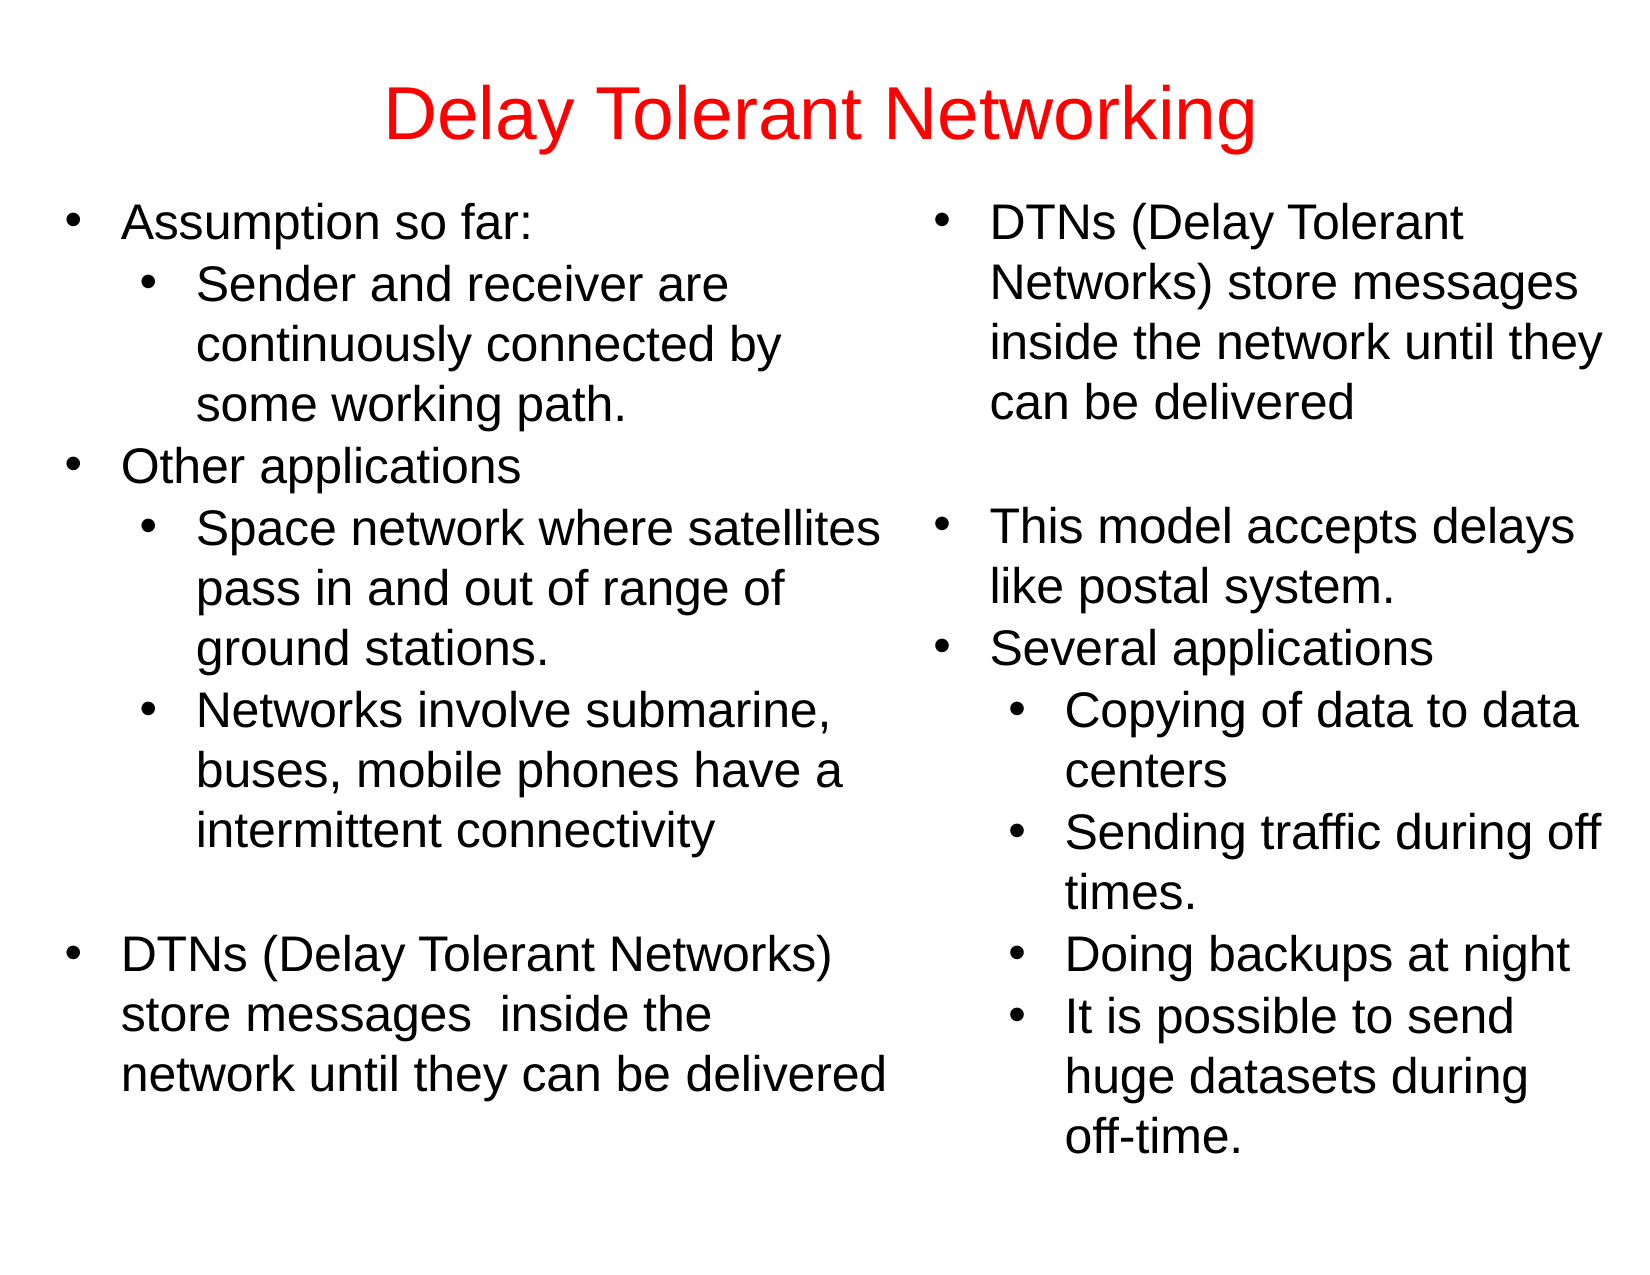

# Delay Tolerant Networking
Assumption so far:
Sender and receiver are continuously connected by some working path.
Other applications
Space network where satellites pass in and out of range of ground stations.
Networks involve submarine, buses, mobile phones have a intermittent connectivity

DTNs (Delay Tolerant Networks) store messages  inside the network until they can be delivered

DTNs (Delay Tolerant Networks) store messages  inside the network until they can be delivered

This model accepts delays like postal system.
Several applications
Copying of data to data centers
Sending traffic during off times.
Doing backups at night
It is possible to send huge datasets during off-time.